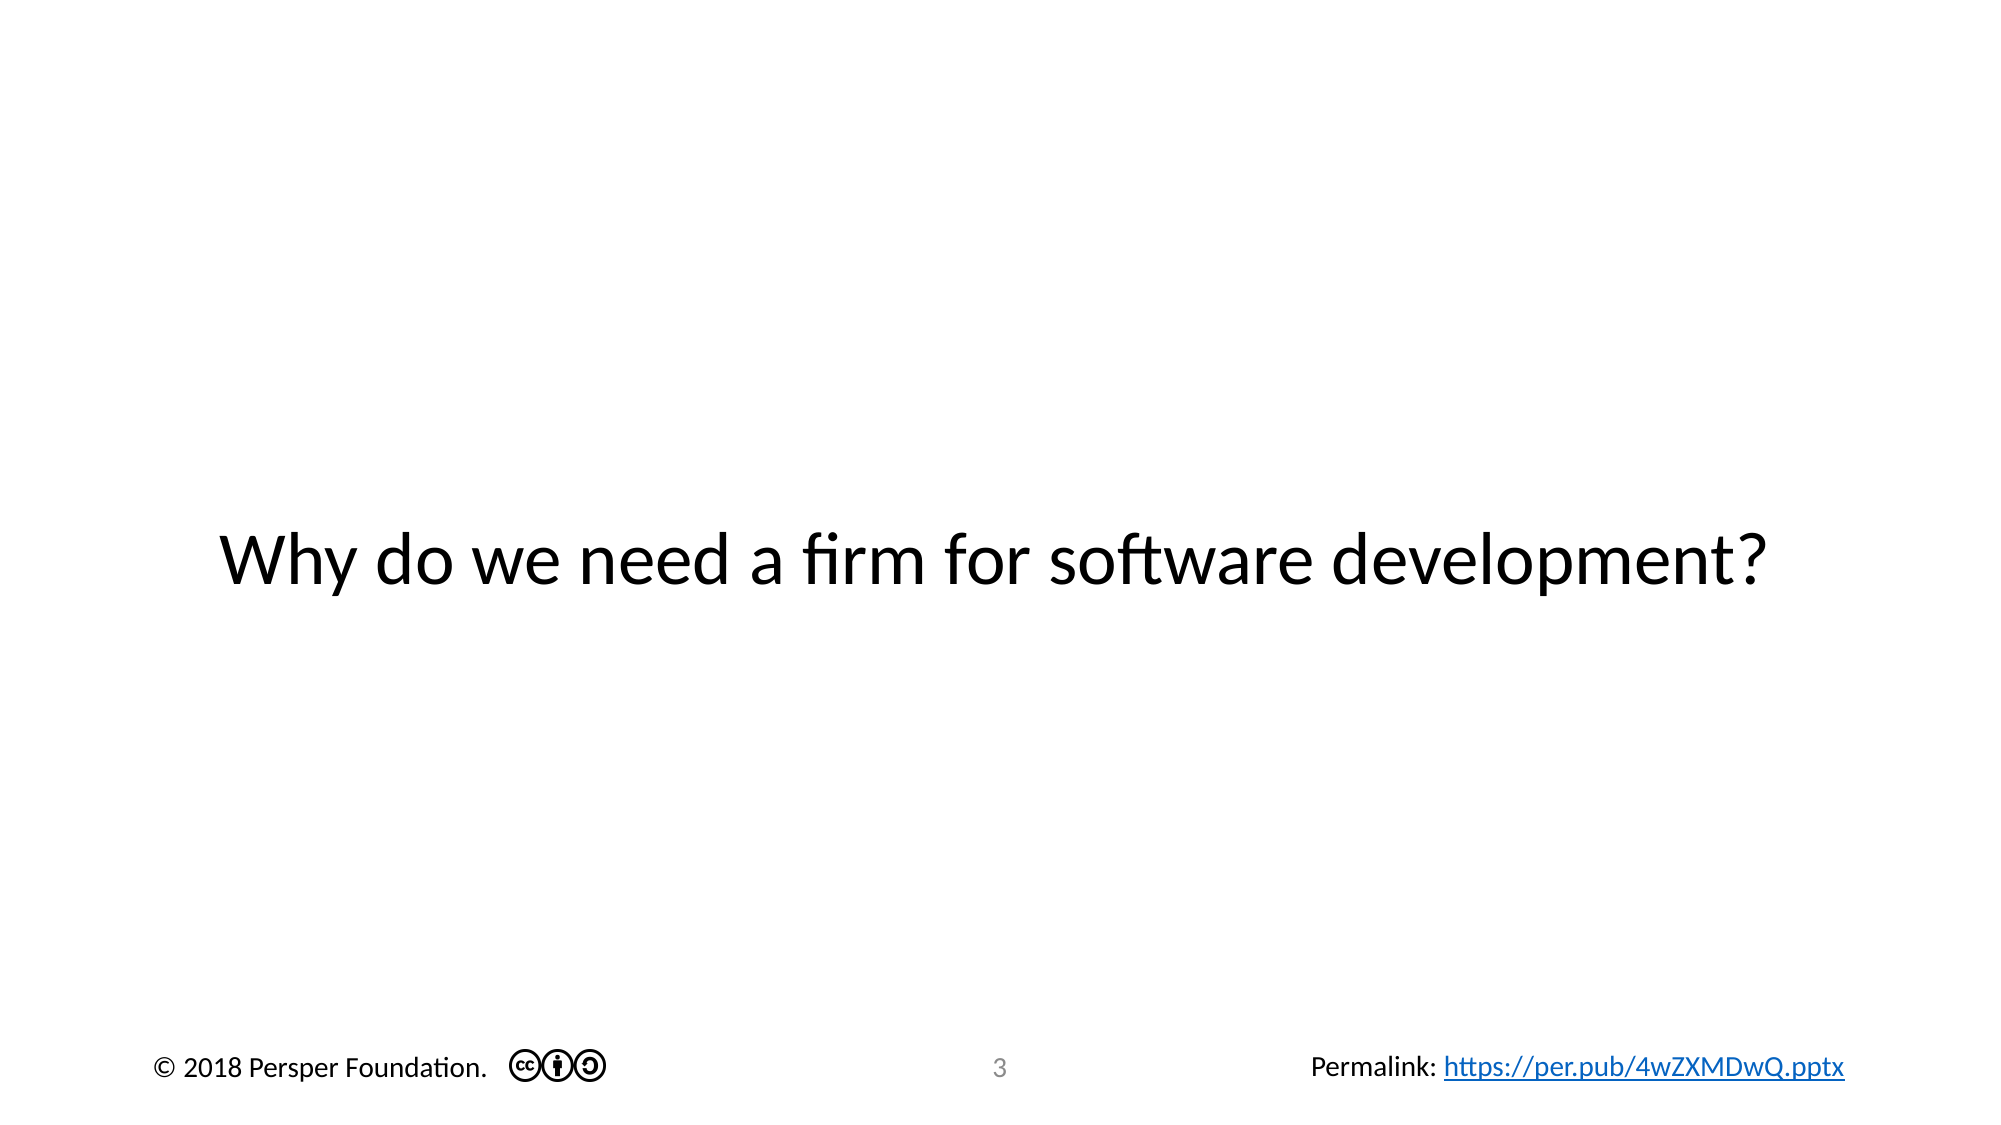

# Why do we need a firm for software development?
3
© 2018 Persper Foundation.